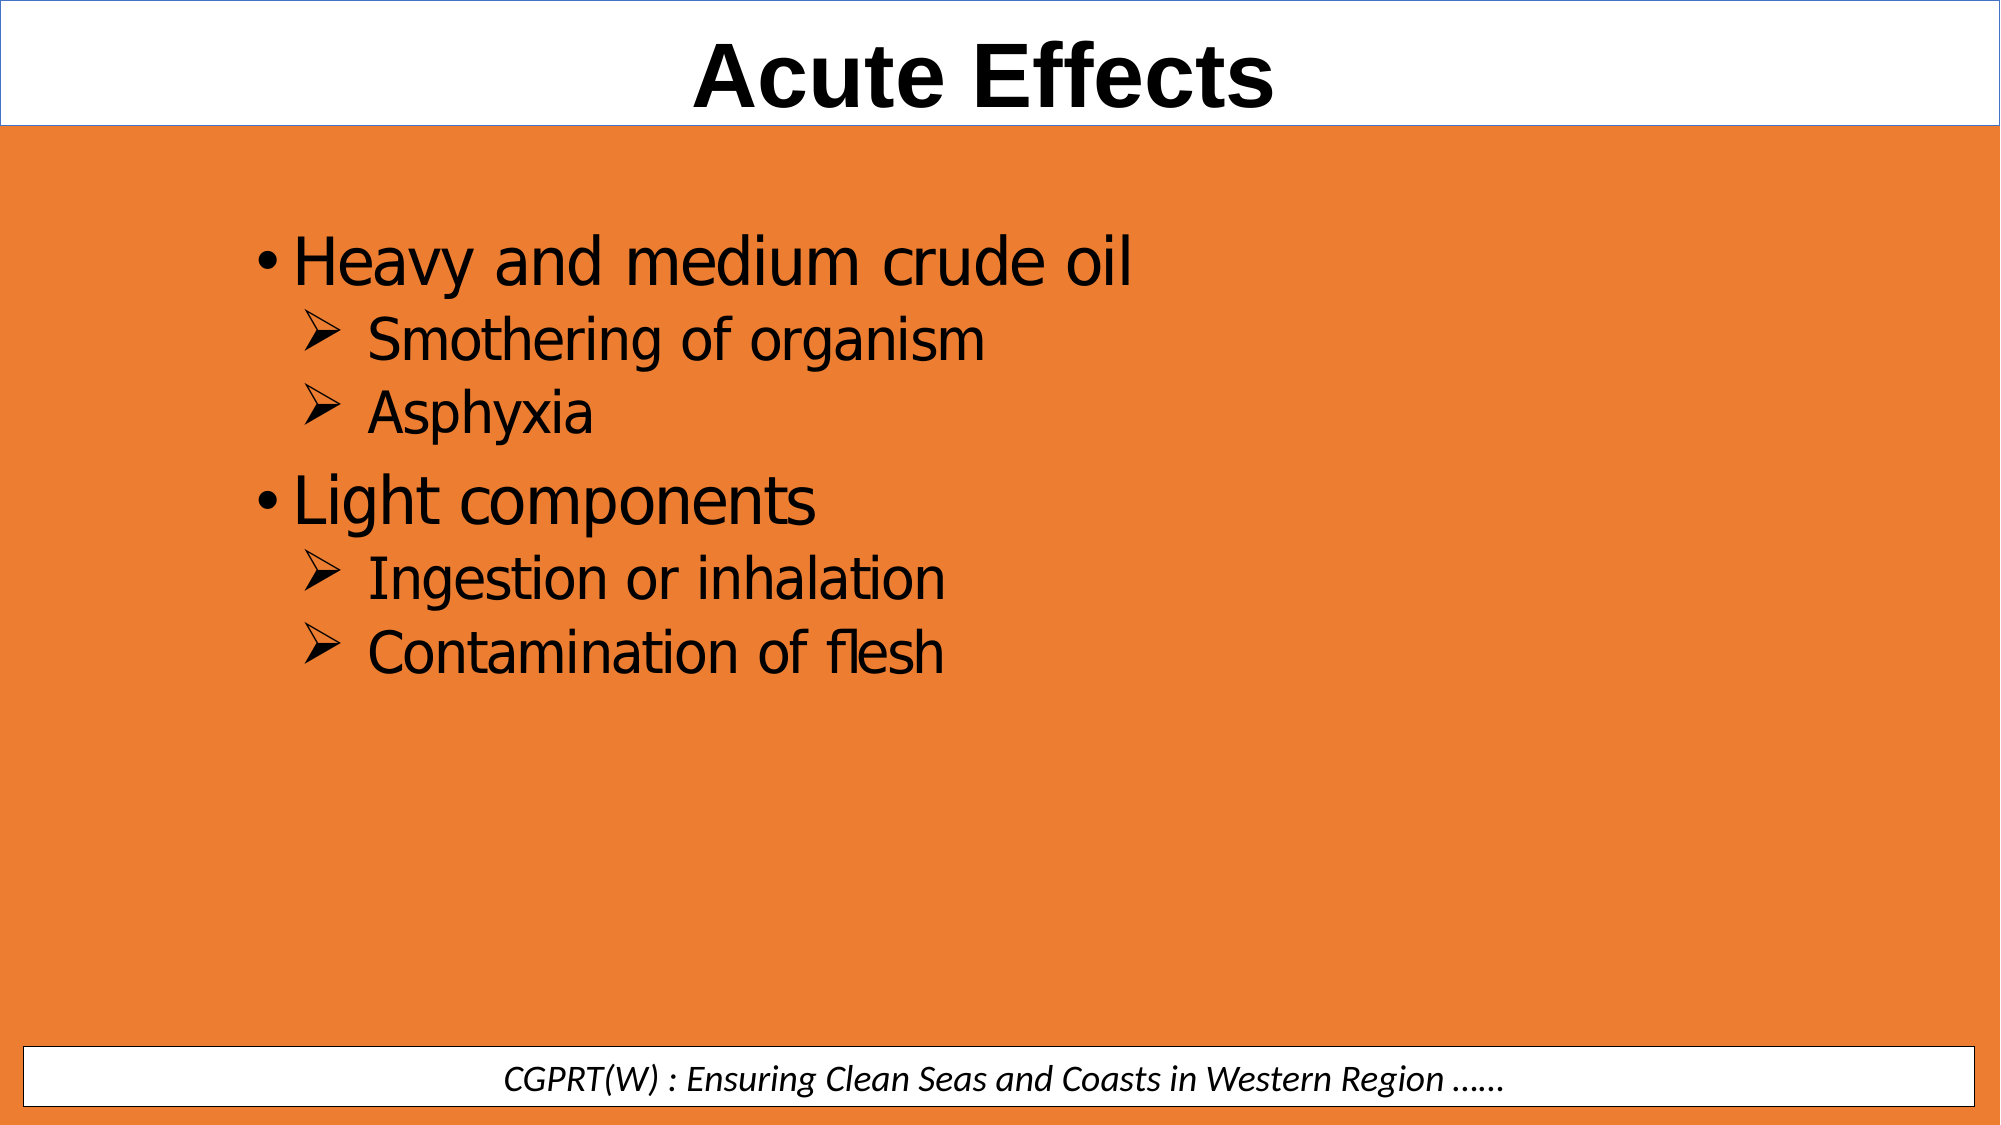

Acute Effects
Heavy and medium crude oil
Smothering of organism
Asphyxia
Light components
Ingestion or inhalation
Contamination of flesh
 CGPRT(W) : Ensuring Clean Seas and Coasts in Western Region ……